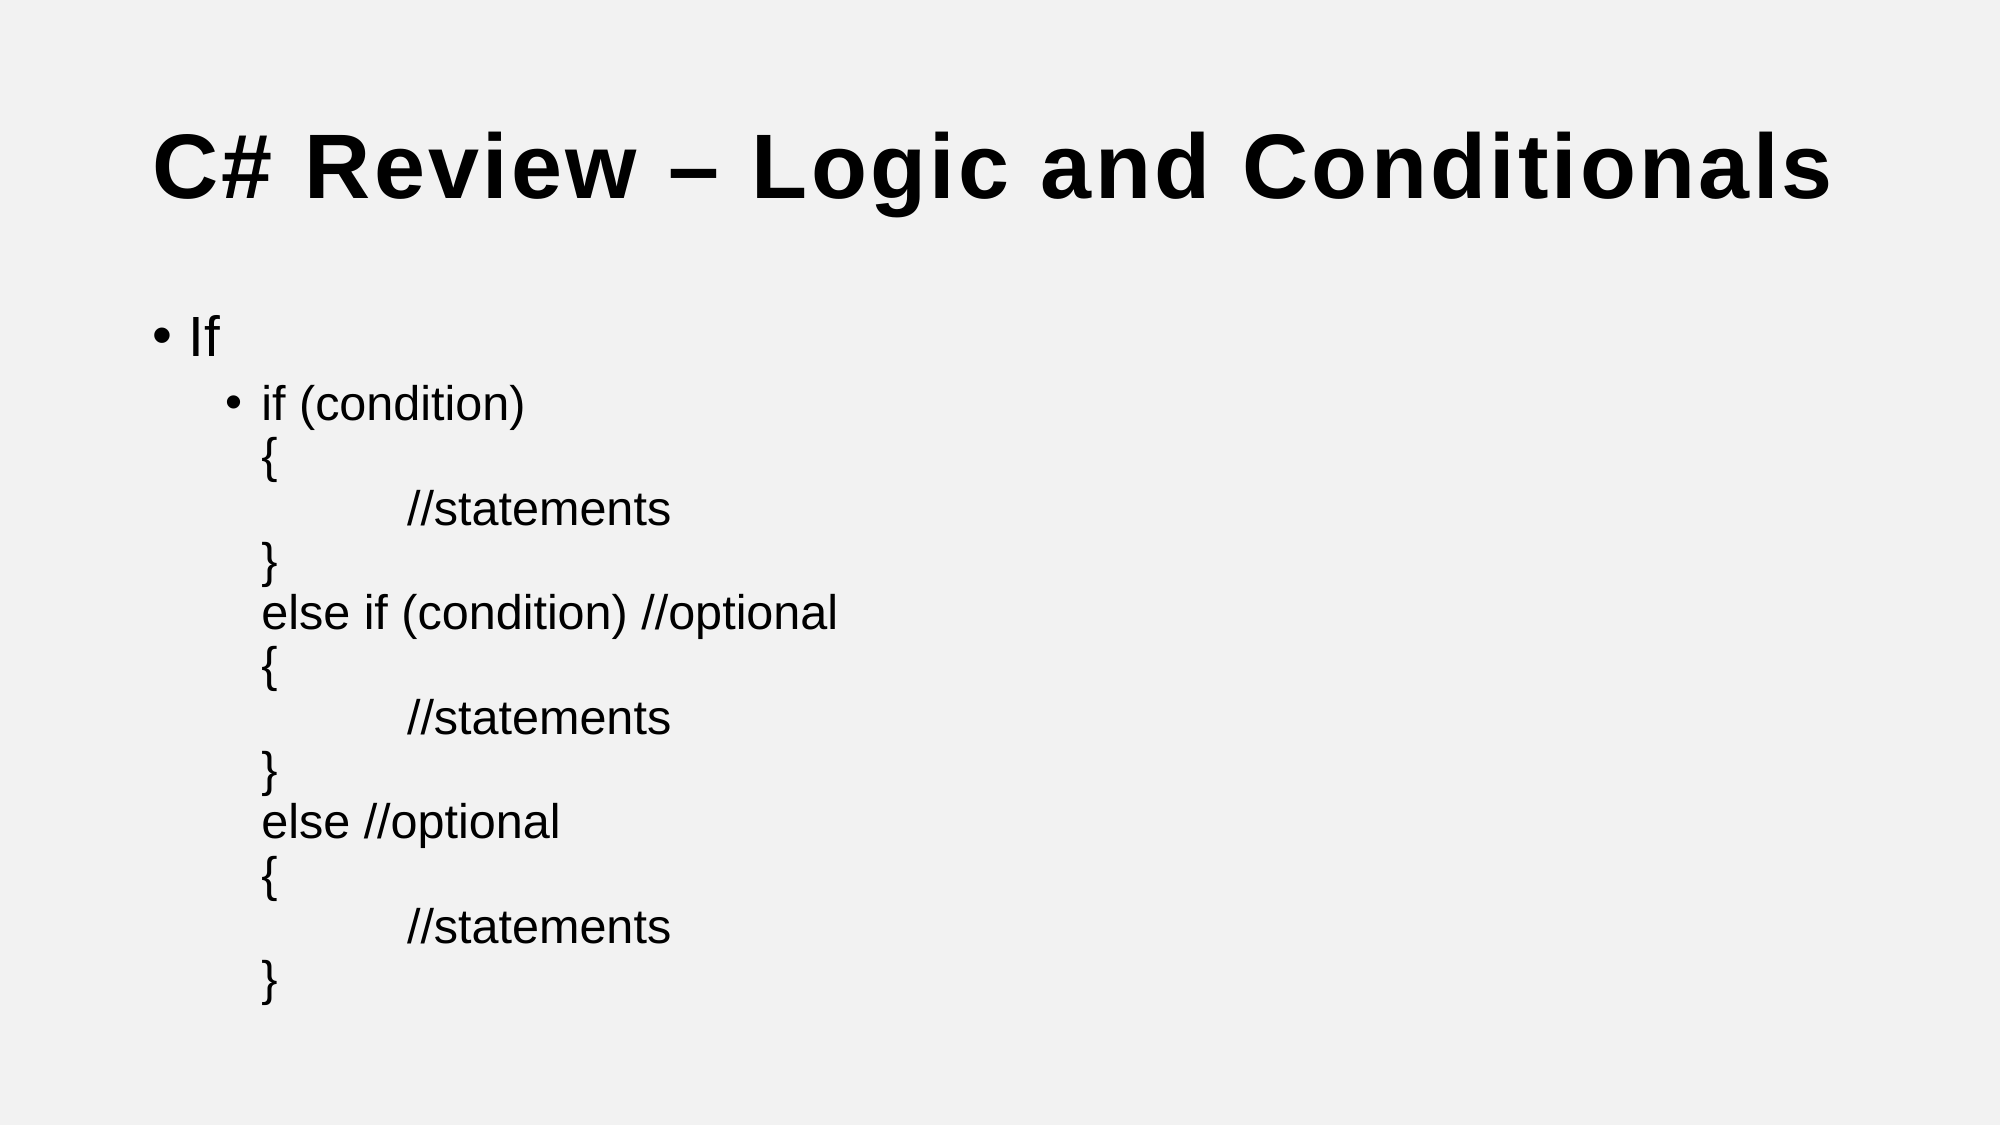

# C# Review – Logic and Conditionals
If
if (condition)
{
	//statements
}
else if (condition) //optional
{
	//statements
}
else //optional
{
	//statements
}